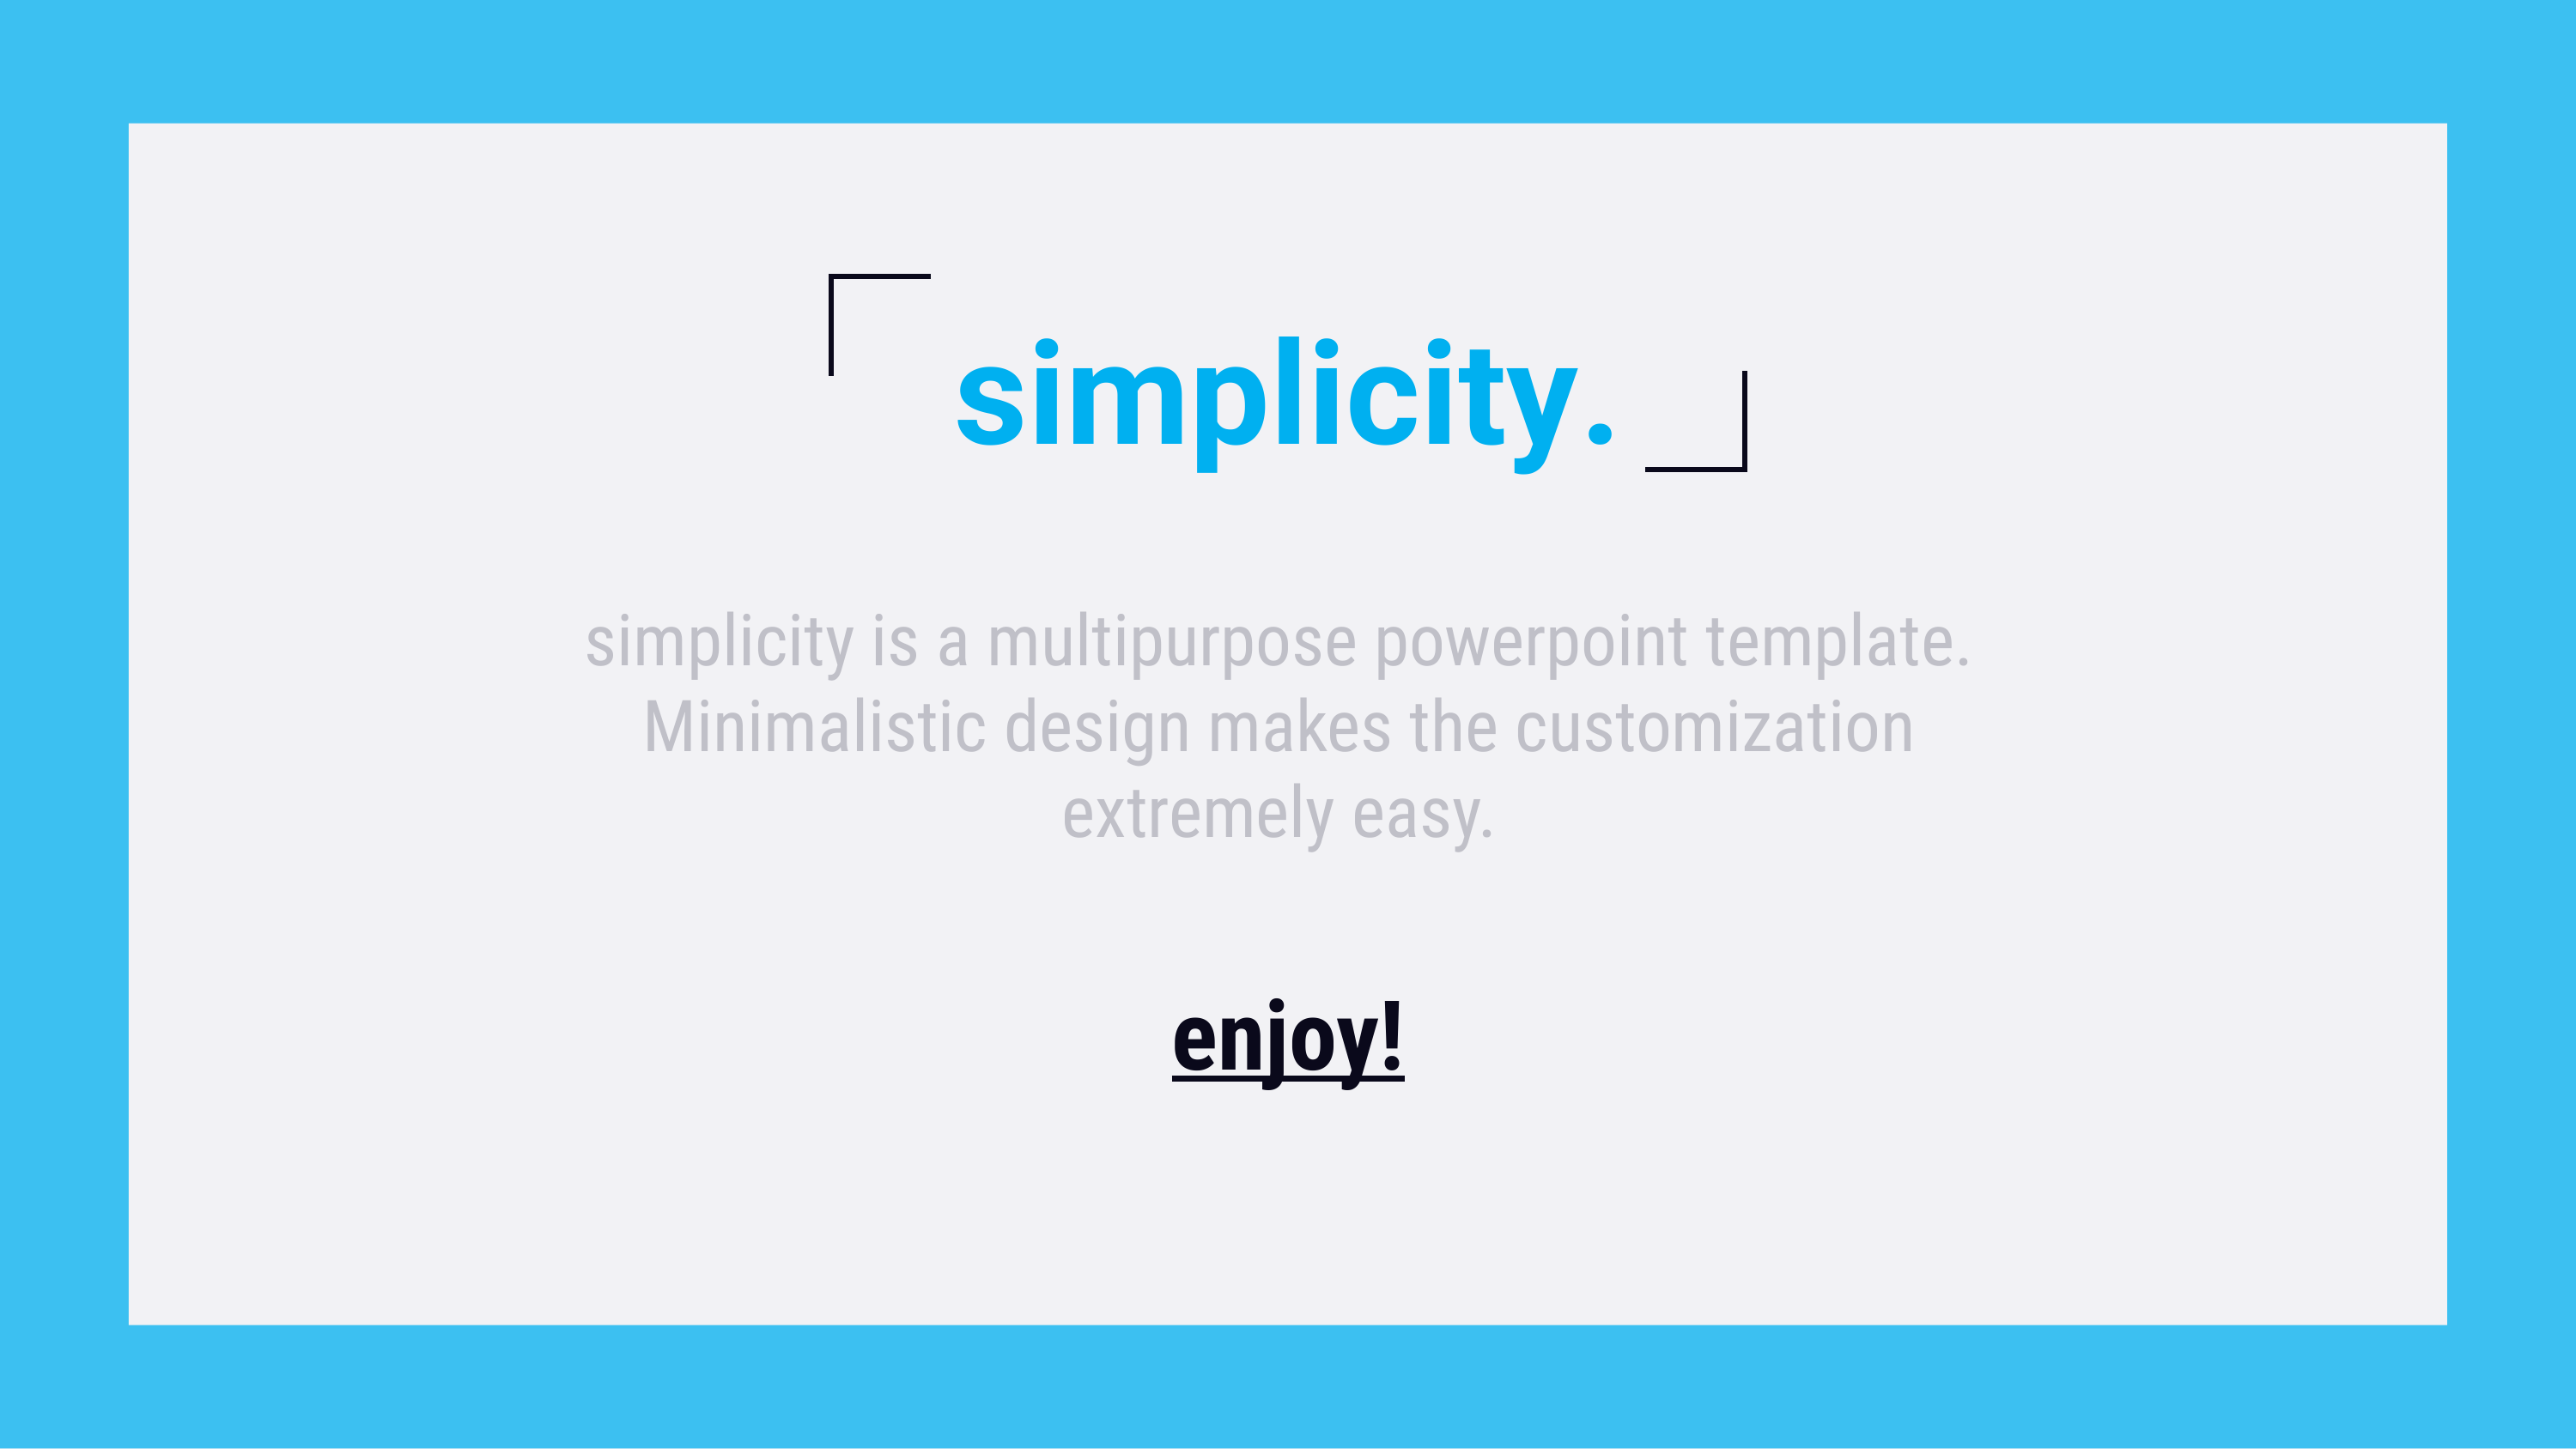

simplicity.
simplicity is a multipurpose powerpoint template.
Minimalistic design makes the customization
extremely easy.
enjoy!